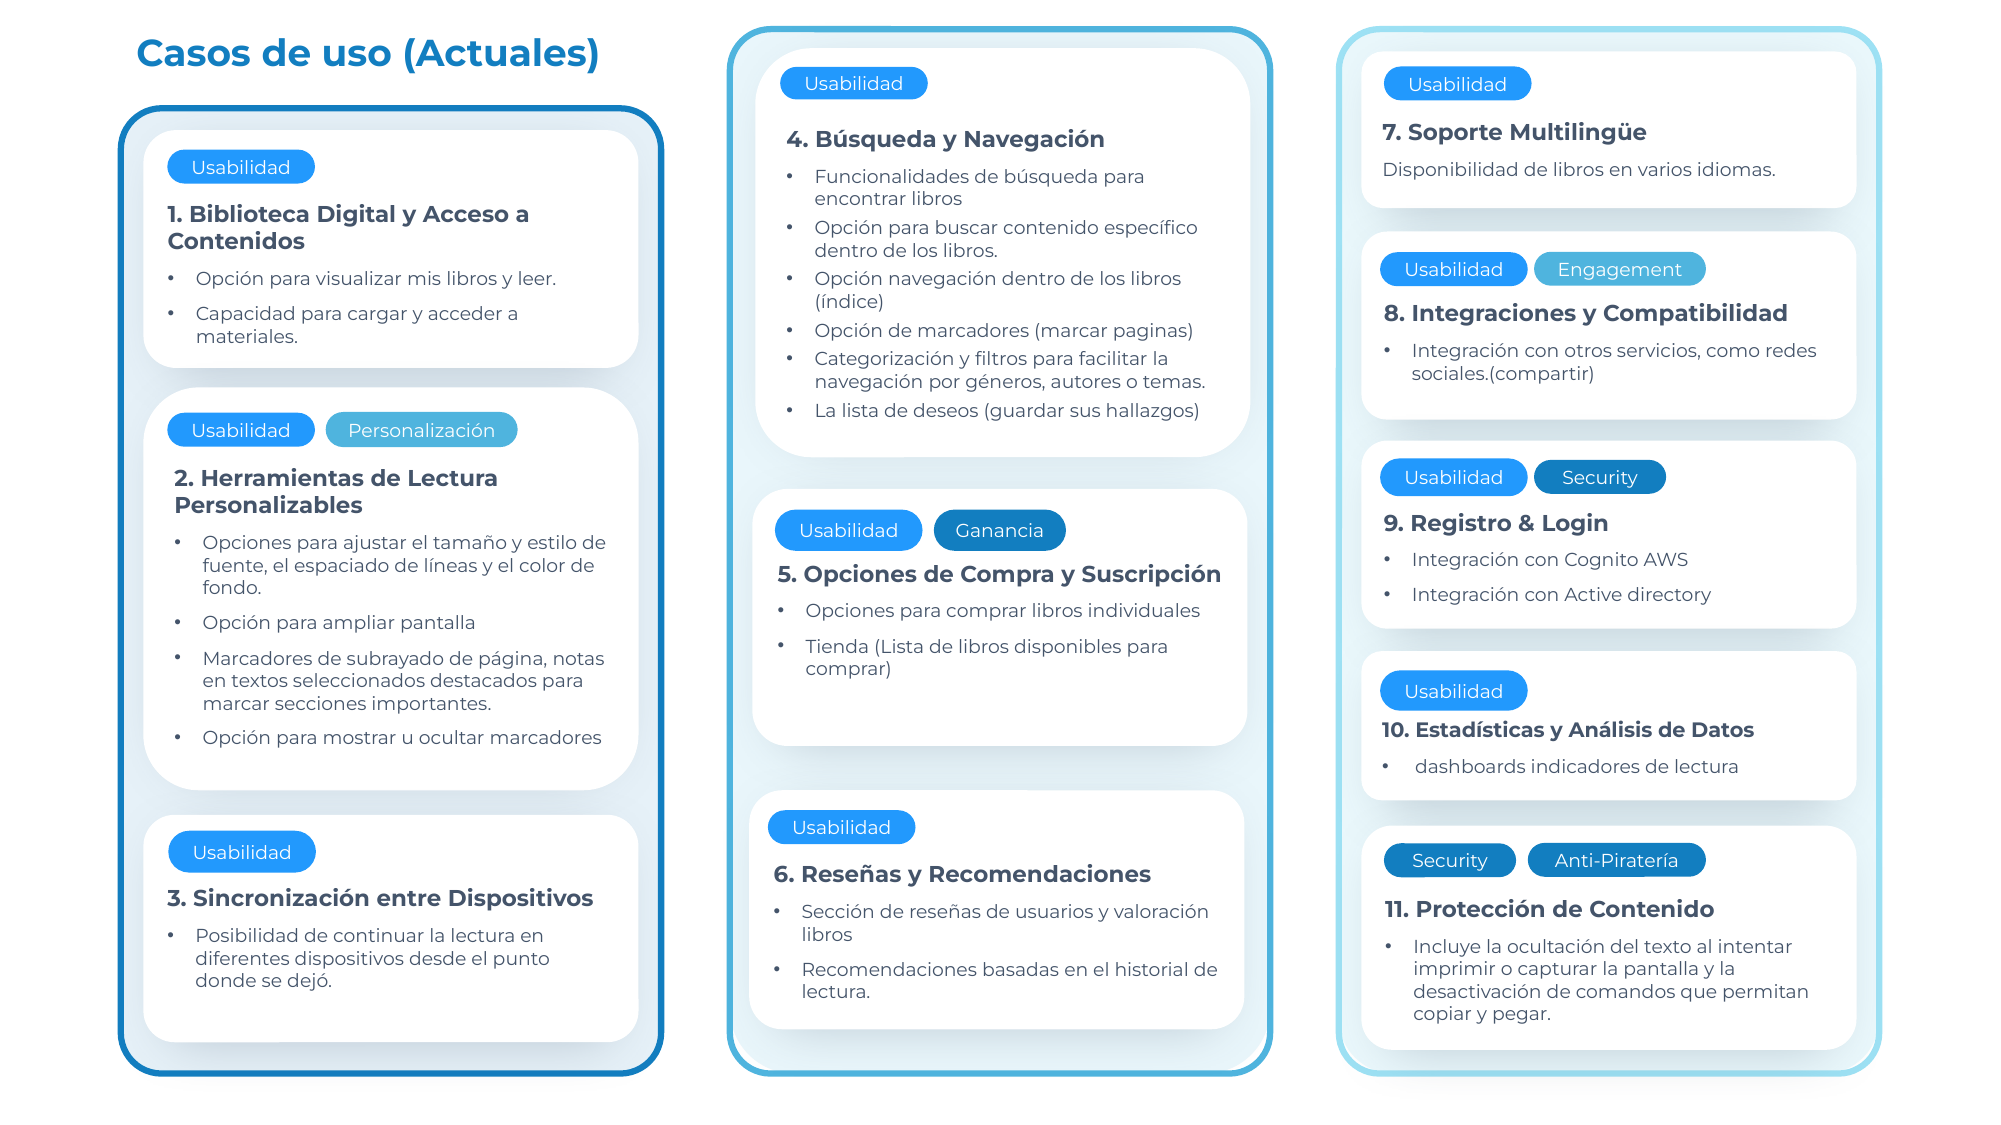

Casos de uso (Actuales)

4. Búsqueda y Navegación
Funcionalidades de búsqueda para encontrar libros
Opción para buscar contenido específico dentro de los libros.
Opción navegación dentro de los libros (índice)
Opción de marcadores (marcar paginas)
Categorización y filtros para facilitar la navegación por géneros, autores o temas.
La lista de deseos (guardar sus hallazgos)
Usabilidad
7. Soporte Multilingüe
Disponibilidad de libros en varios idiomas.
Usabilidad

1. Biblioteca Digital y Acceso a Contenidos
Opción para visualizar mis libros y leer.
Capacidad para cargar y acceder a materiales.
Usabilidad
8. Integraciones y Compatibilidad
Integración con otros servicios, como redes sociales.(compartir)
Engagement
Usabilidad
2. Herramientas de Lectura Personalizables
Opciones para ajustar el tamaño y estilo de fuente, el espaciado de líneas y el color de fondo.
Opción para ampliar pantalla
Marcadores de subrayado de página, notas en textos seleccionados destacados para marcar secciones importantes.
Opción para mostrar u ocultar marcadores
Security
Personalización
Usabilidad
9. Registro & Login
Integración con Cognito AWS
Integración con Active directory
Usabilidad
Security
Ganancia
5. Opciones de Compra y Suscripción
Opciones para comprar libros individuales
Tienda (Lista de libros disponibles para comprar)
Usabilidad
Ganancia
Badgification
Establish a game/incentive system to motivate users to add more items to their wishlist.
Engagement
Security
10. Estadísticas y Análisis de Datos
 dashboards indicadores de lectura
Usabilidad
6. Reseñas y Recomendaciones
Sección de reseñas de usuarios y valoración libros
Recomendaciones basadas en el historial de lectura.
Usabilidad
3. Sincronización entre Dispositivos
Posibilidad de continuar la lectura en diferentes dispositivos desde el punto donde se dejó.
Usabilidad
11. Protección de Contenido
Incluye la ocultación del texto al intentar imprimir o capturar la pantalla y la desactivación de comandos que permitan copiar y pegar.
Security
Anti-Piratería
11. Protección de Contenido
Descripción: Funcionalidades avanzadas para salvaguardar el contenido contra la copia no autorizada. Incluye la ocultación del texto al intentar imprimir o capturar la pantalla y la desactivación de comandos que permitan copiar y pegar.
Etiqueta: Seguridad | Anti-Piratería
Características:
Detección de intentos de captura de pantalla y ocultamiento automático del texto.
Desactivación de atajos de teclado y funciones de copiado cuando el contenido está en foco.
Técnicas de ofuscación para dificultar la extracción del código fuente o contenido.
Mensajes de advertencia que informan a los usuarios sobre los derechos de autor y las limitaciones de uso.